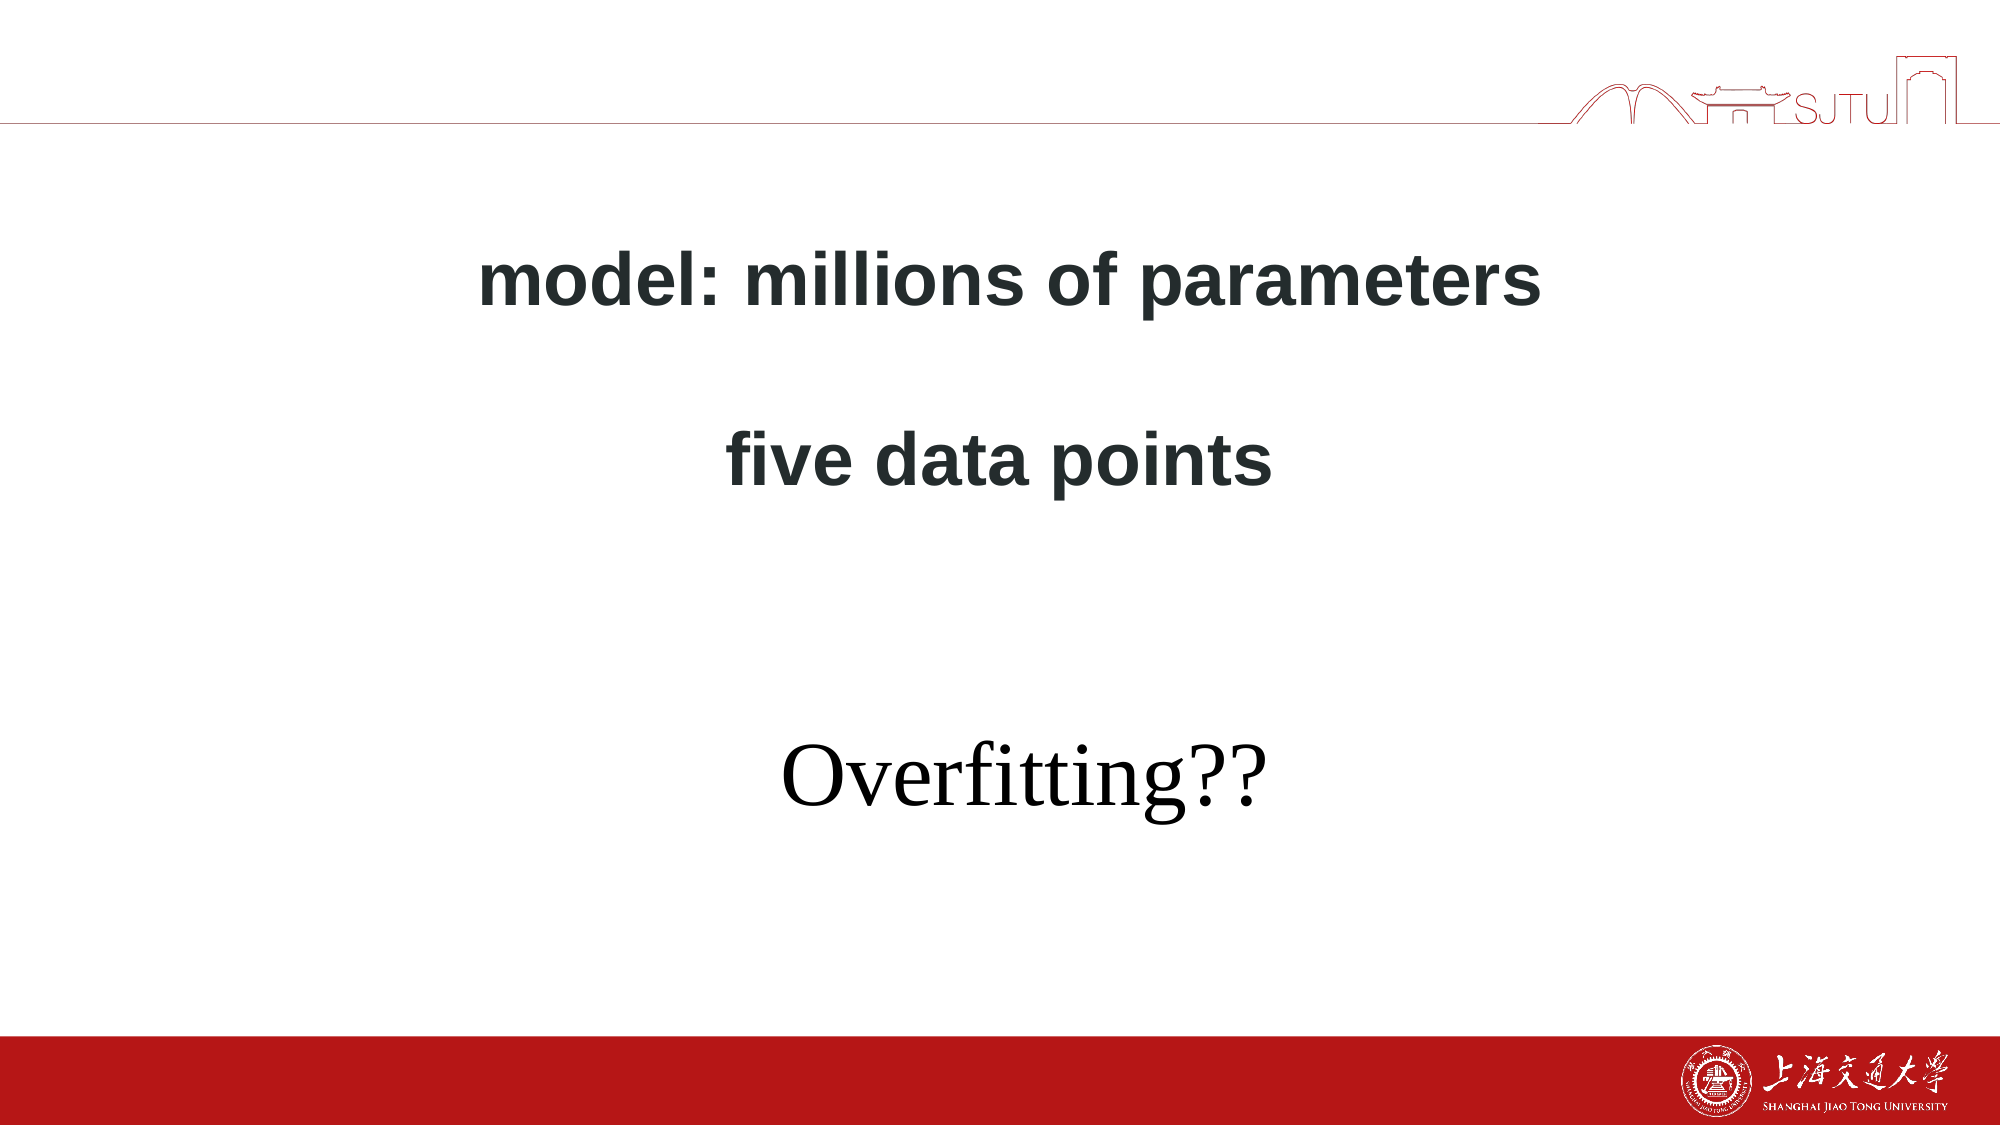

# model: millions of parameters five data points
Overfitting??